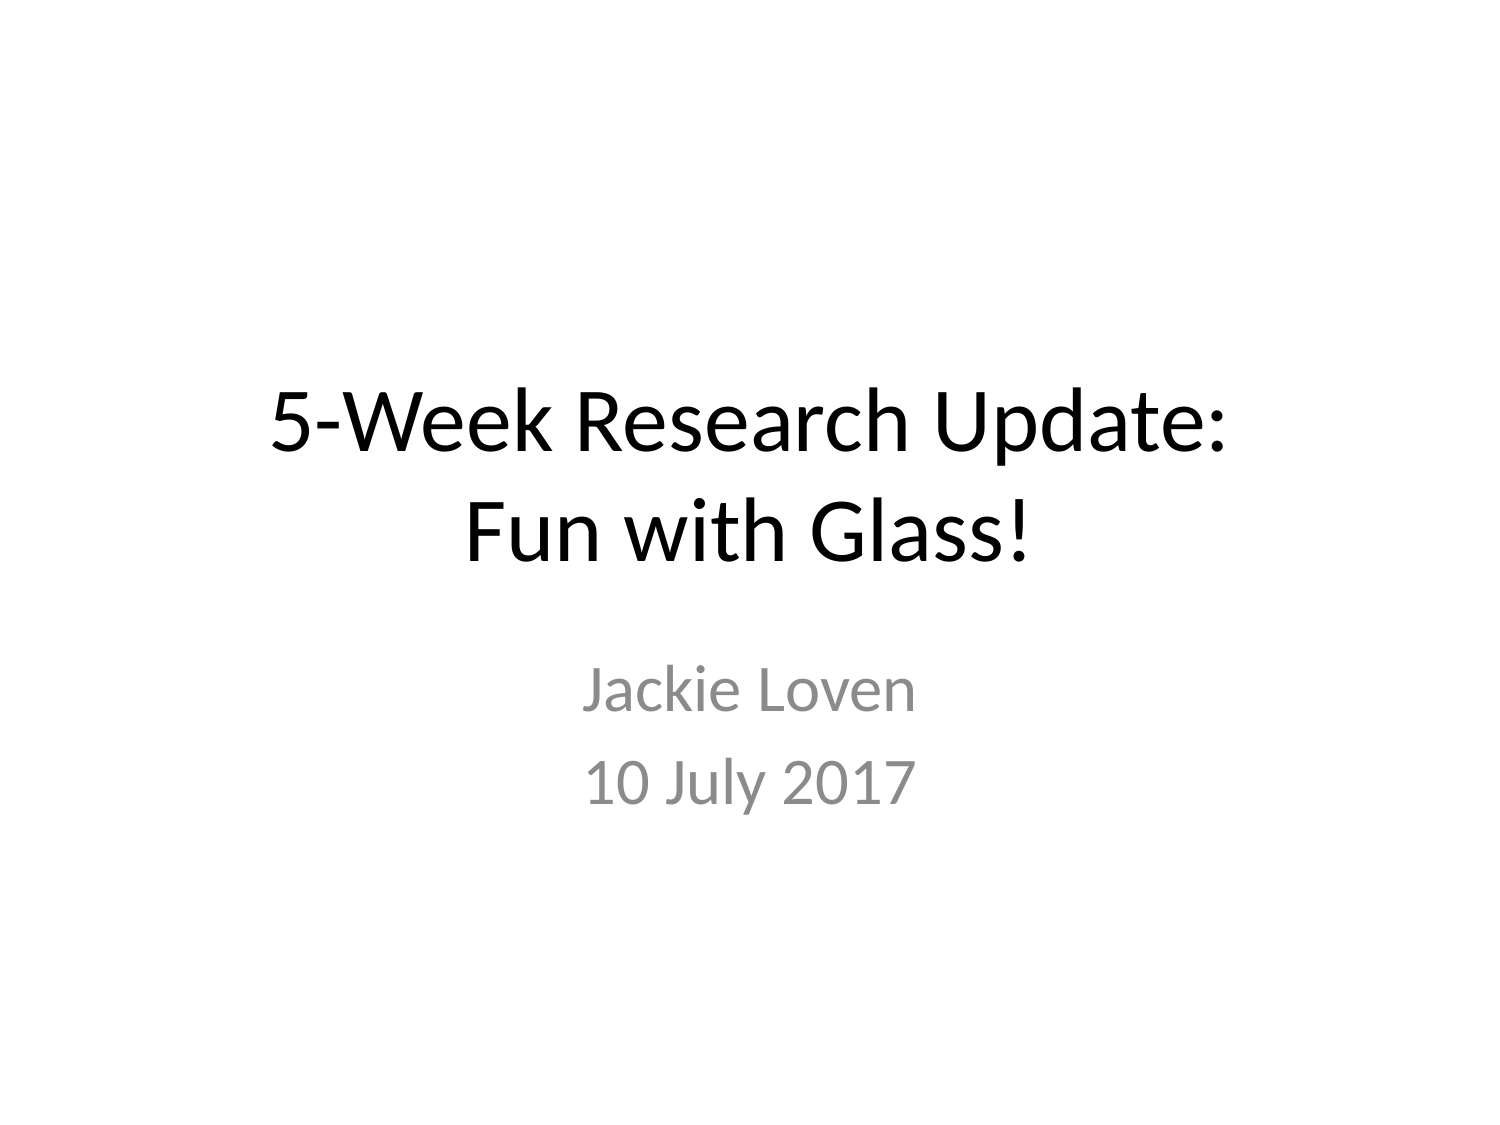

# 5-Week Research Update: Fun with Glass!
Jackie Loven
10 July 2017